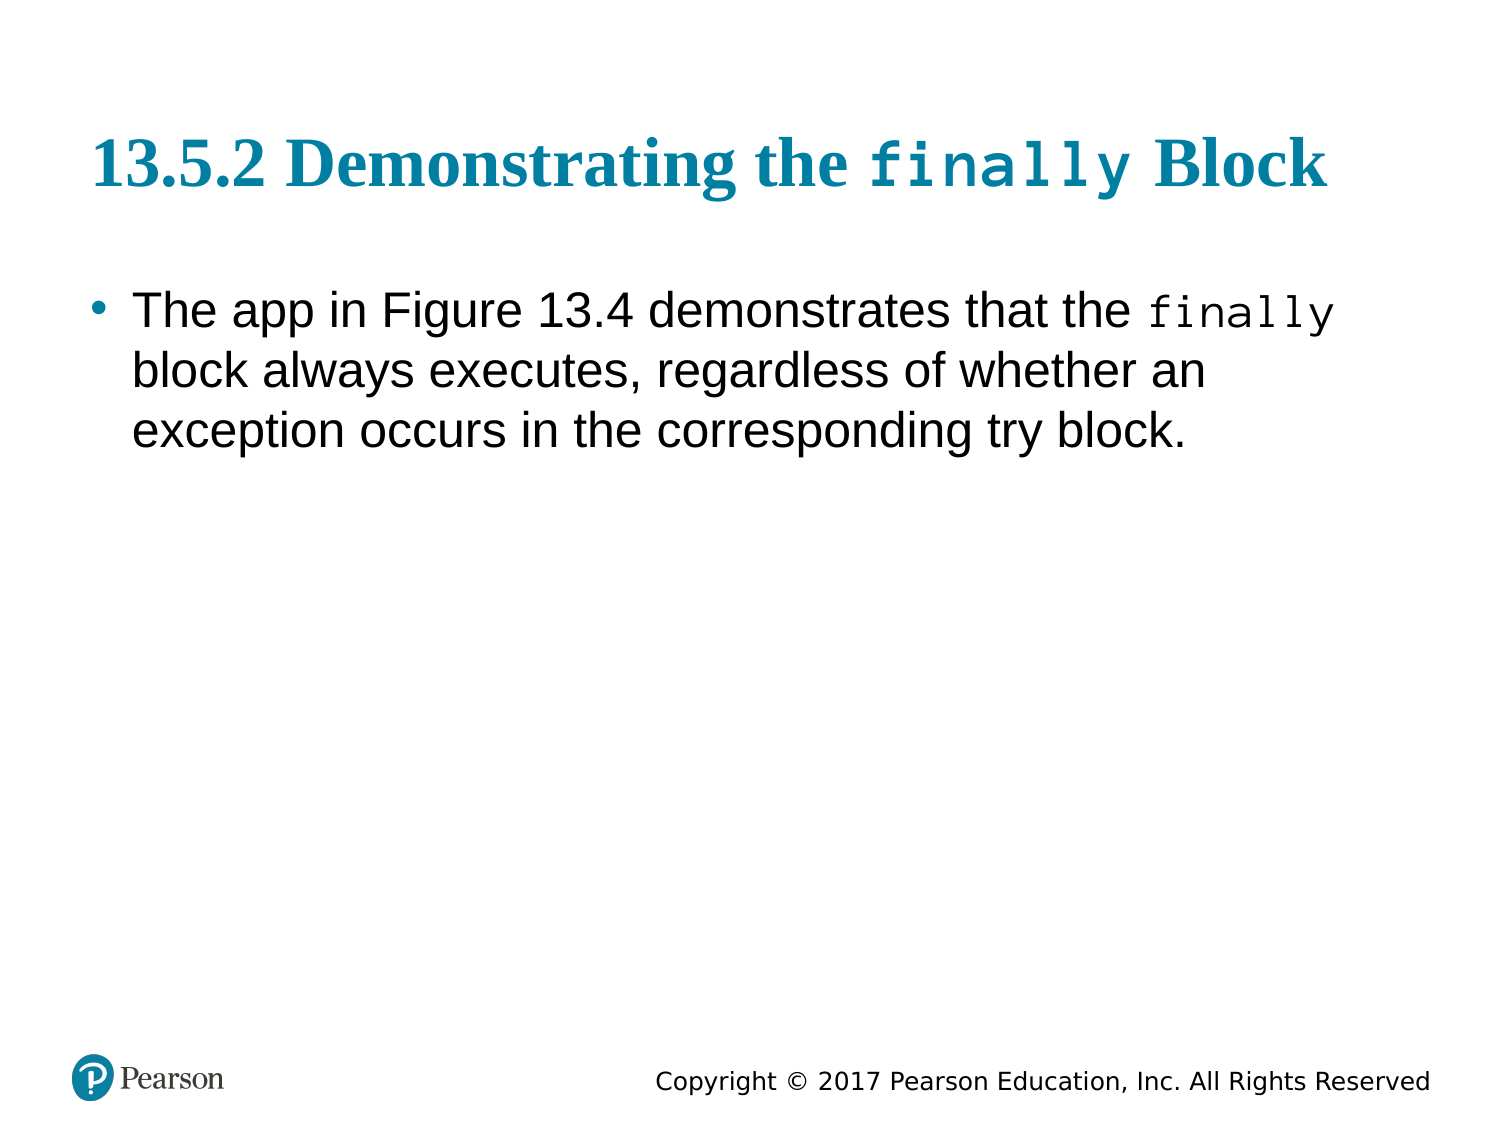

# 13.5.2 Demonstrating the finally Block
The app in Figure 13.4 demonstrates that the finally block always executes, regardless of whether an exception occurs in the corresponding try block.